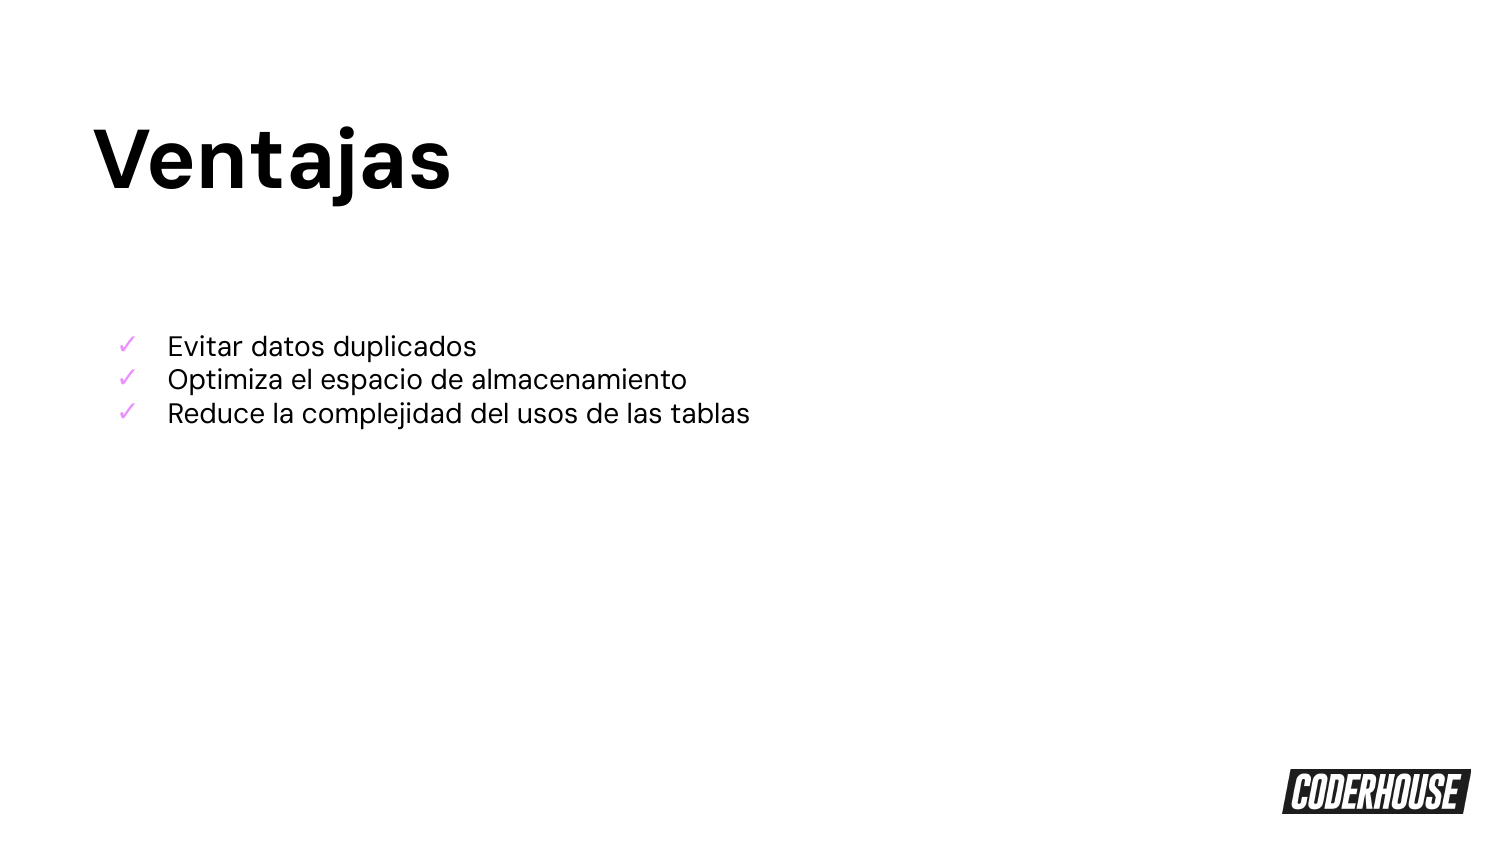

Ventajas
Evitar datos duplicados
Optimiza el espacio de almacenamiento
Reduce la complejidad del usos de las tablas